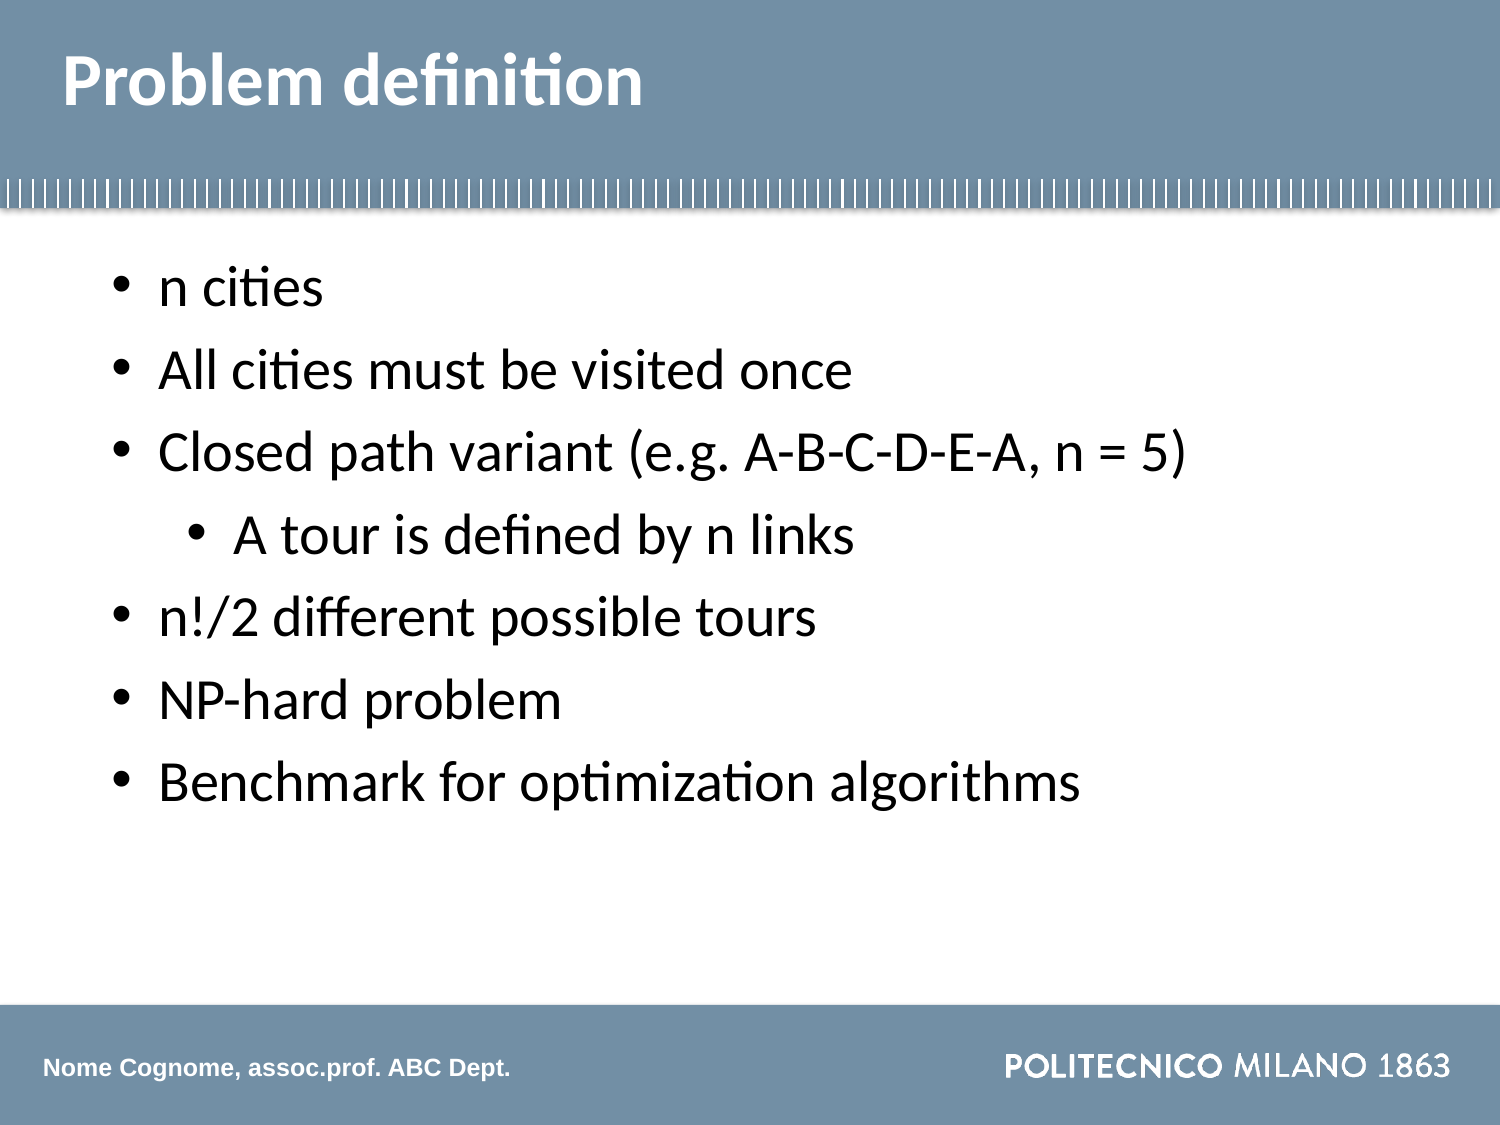

# Problem definition
n cities
All cities must be visited once
Closed path variant (e.g. A-B-C-D-E-A, n = 5)
A tour is defined by n links
n!/2 different possible tours
NP-hard problem
Benchmark for optimization algorithms